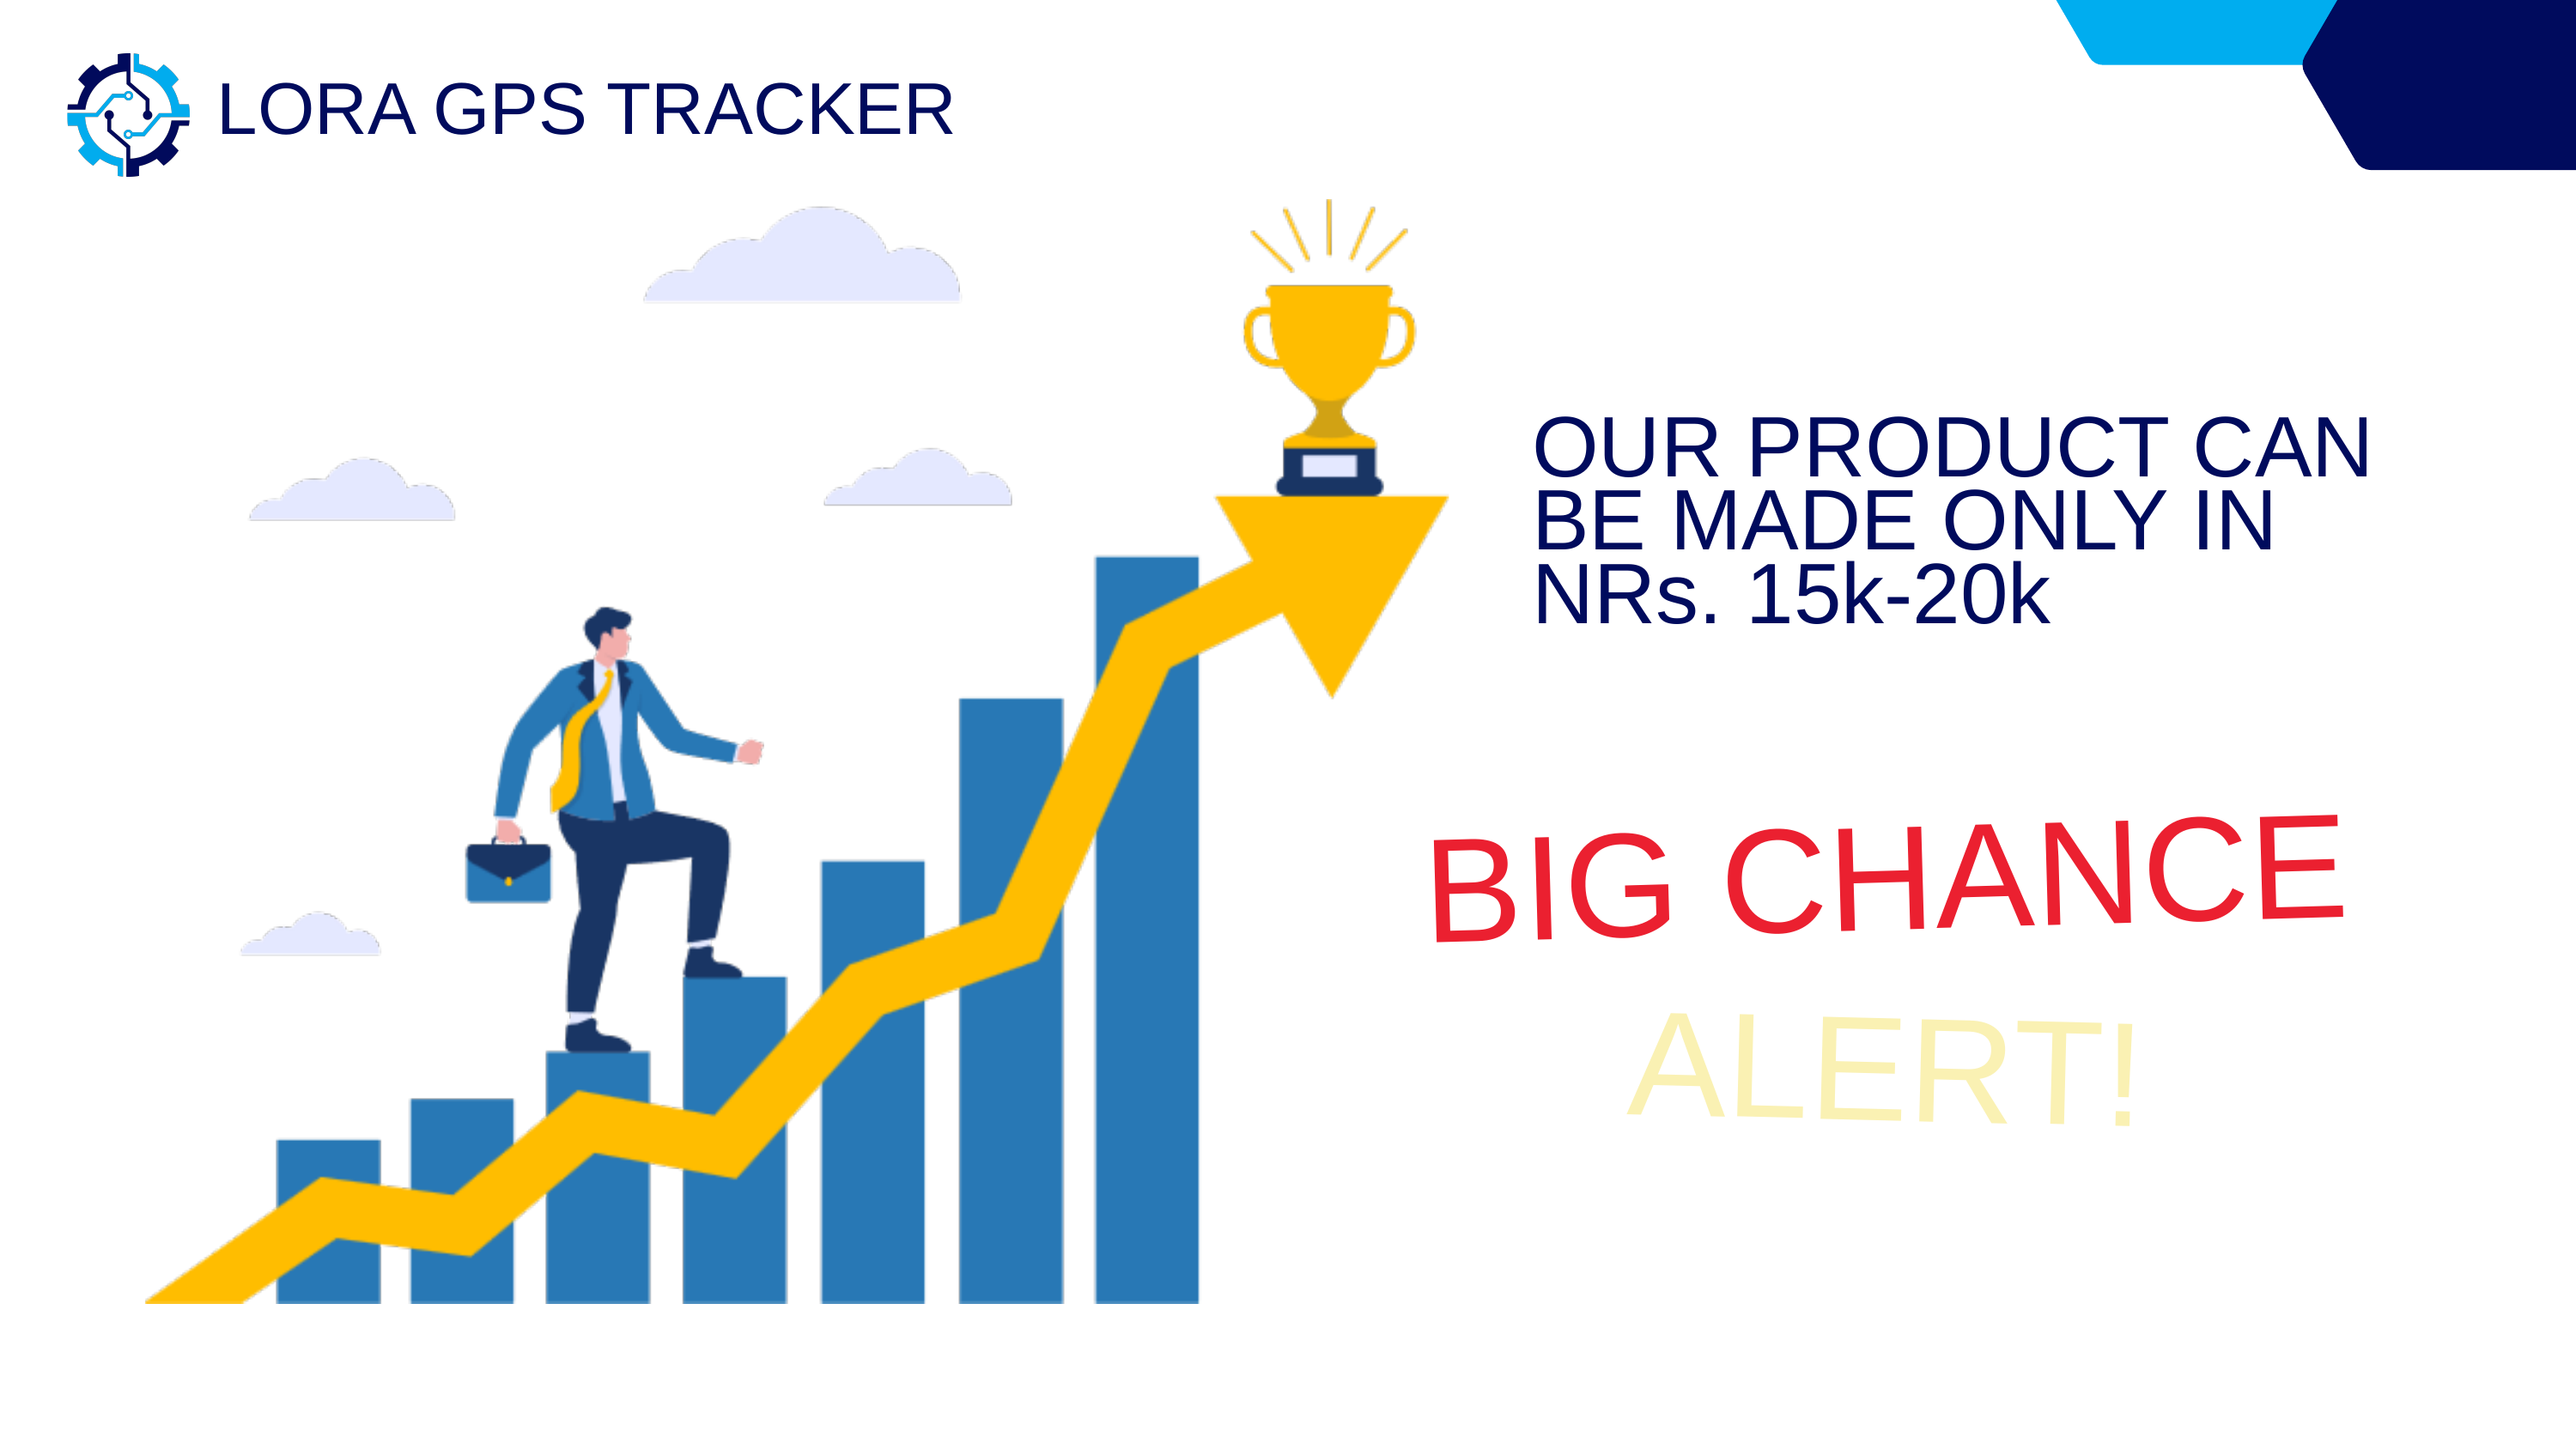

LORA GPS TRACKER

OUR PRODUCT CAN BE MADE ONLY IN NRs. 15k-20k
BIG CHANCE
ALERT!